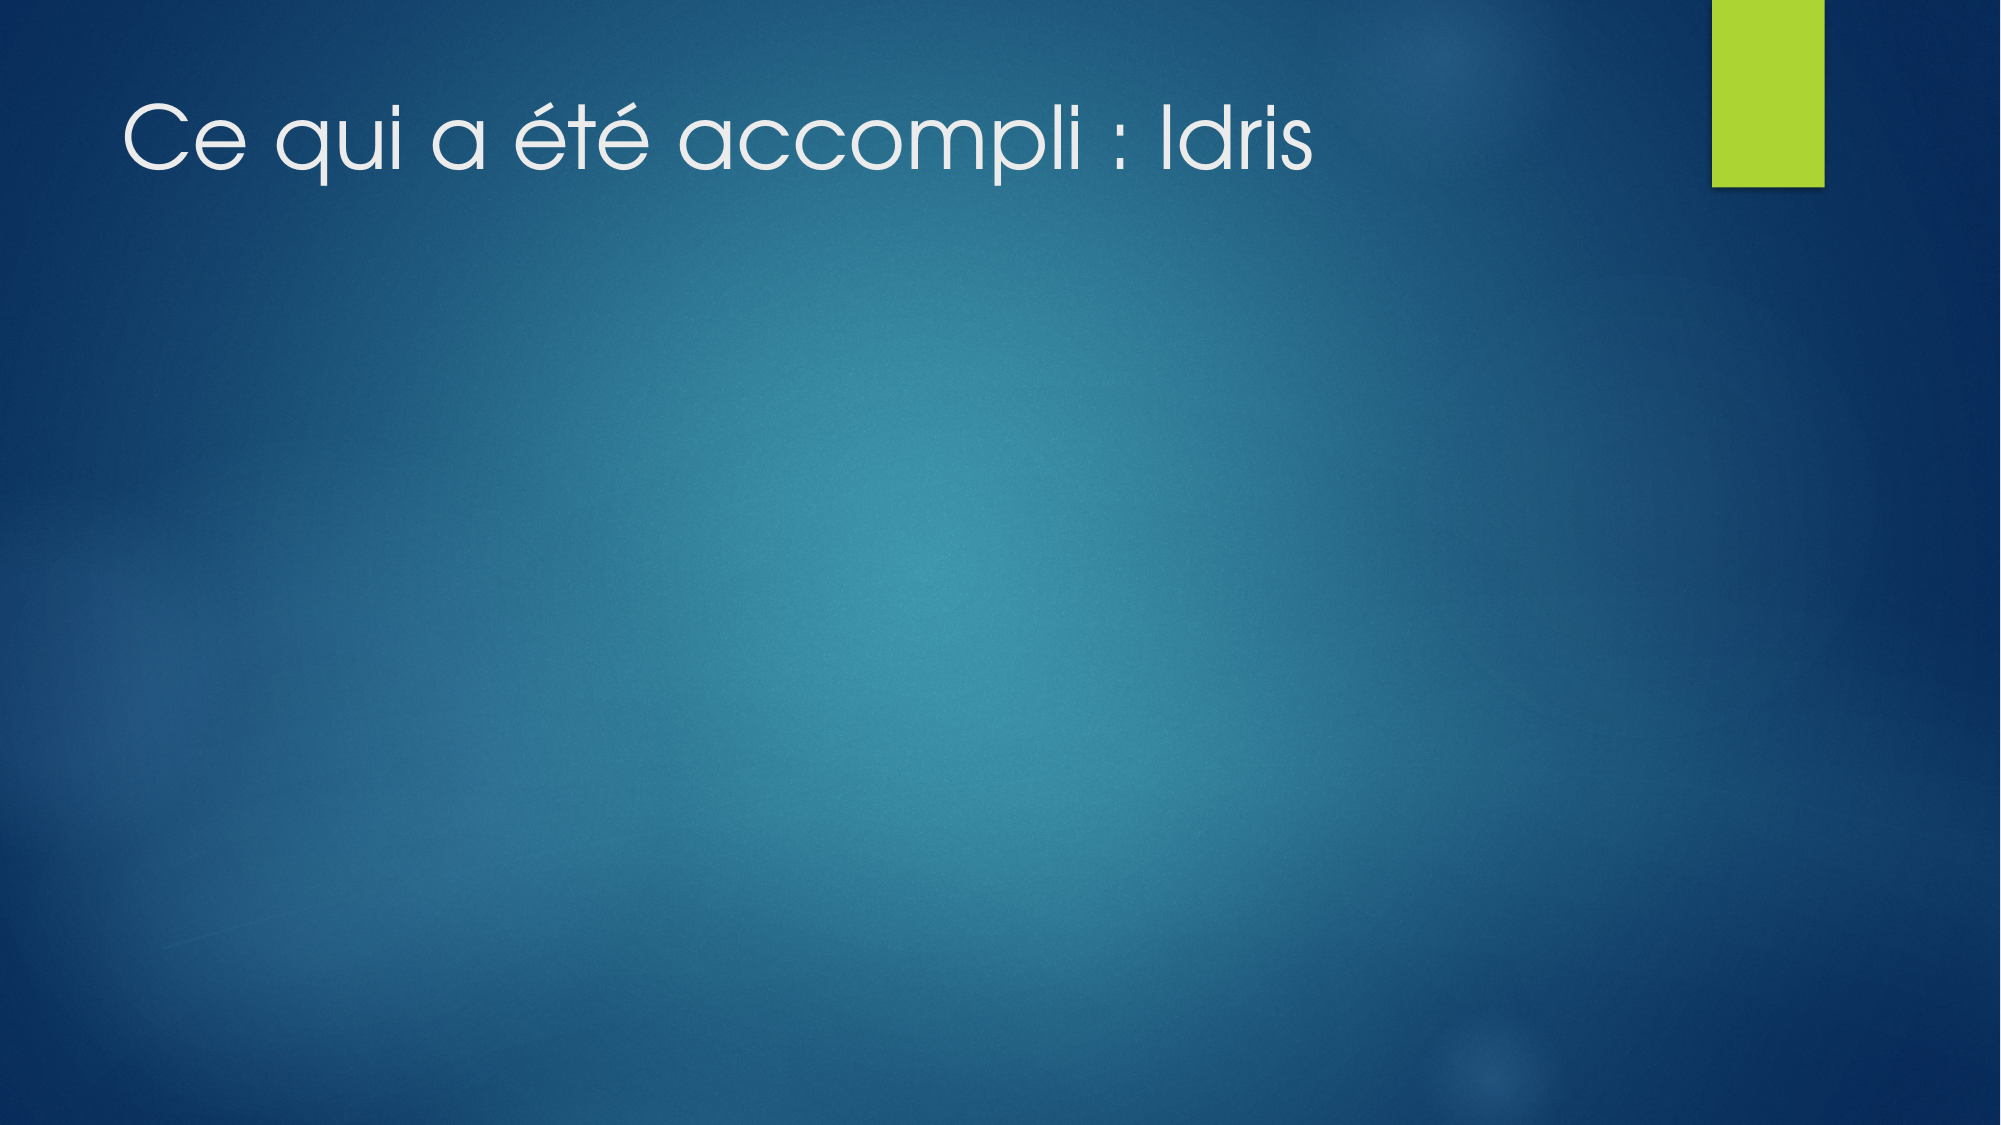

# Ce qui a été accompli : Idris